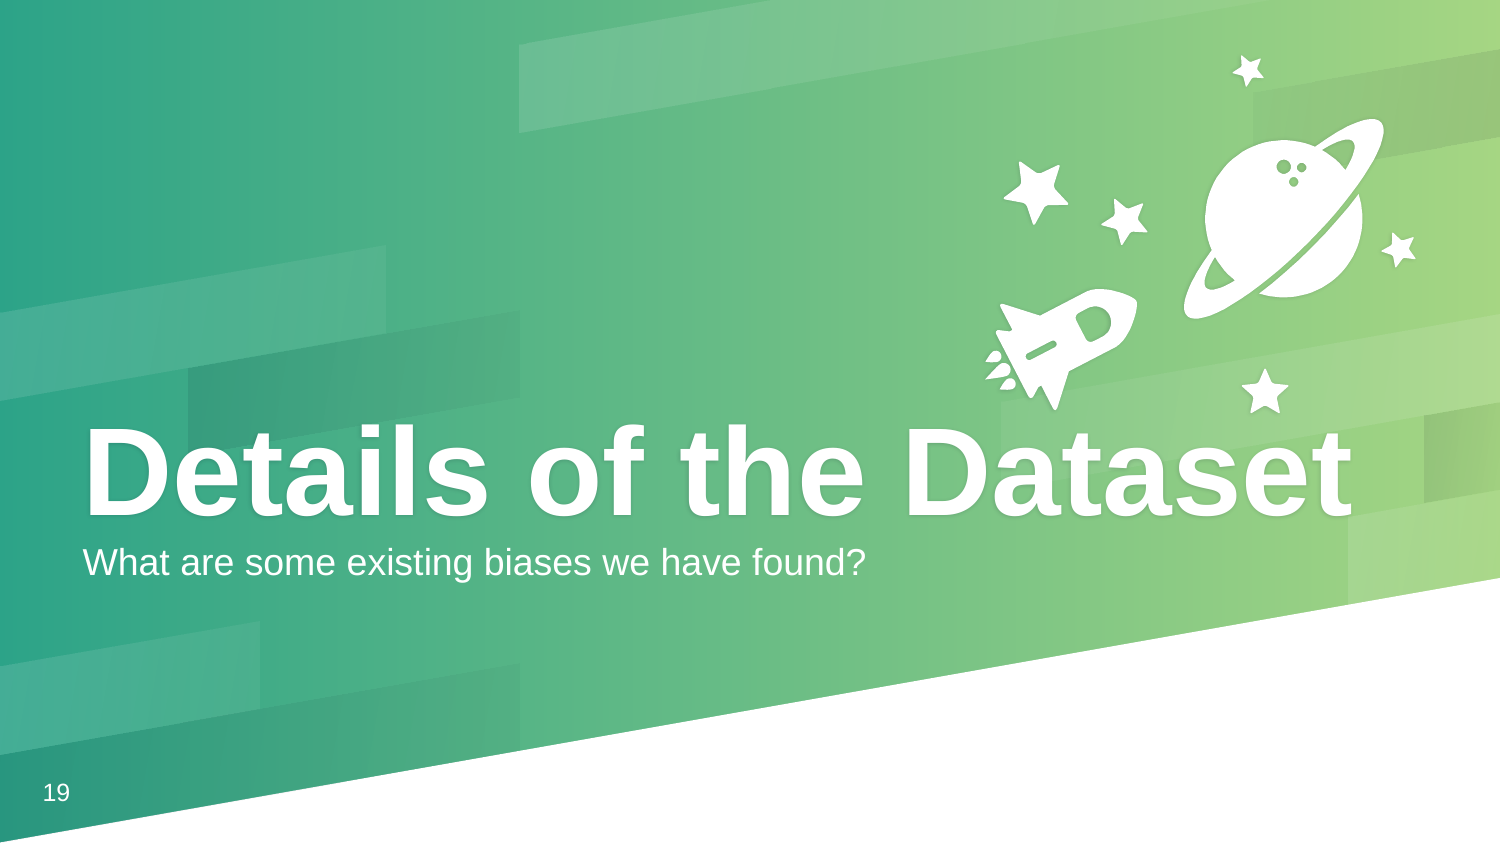

Details of the Dataset
What are some existing biases we have found?

19